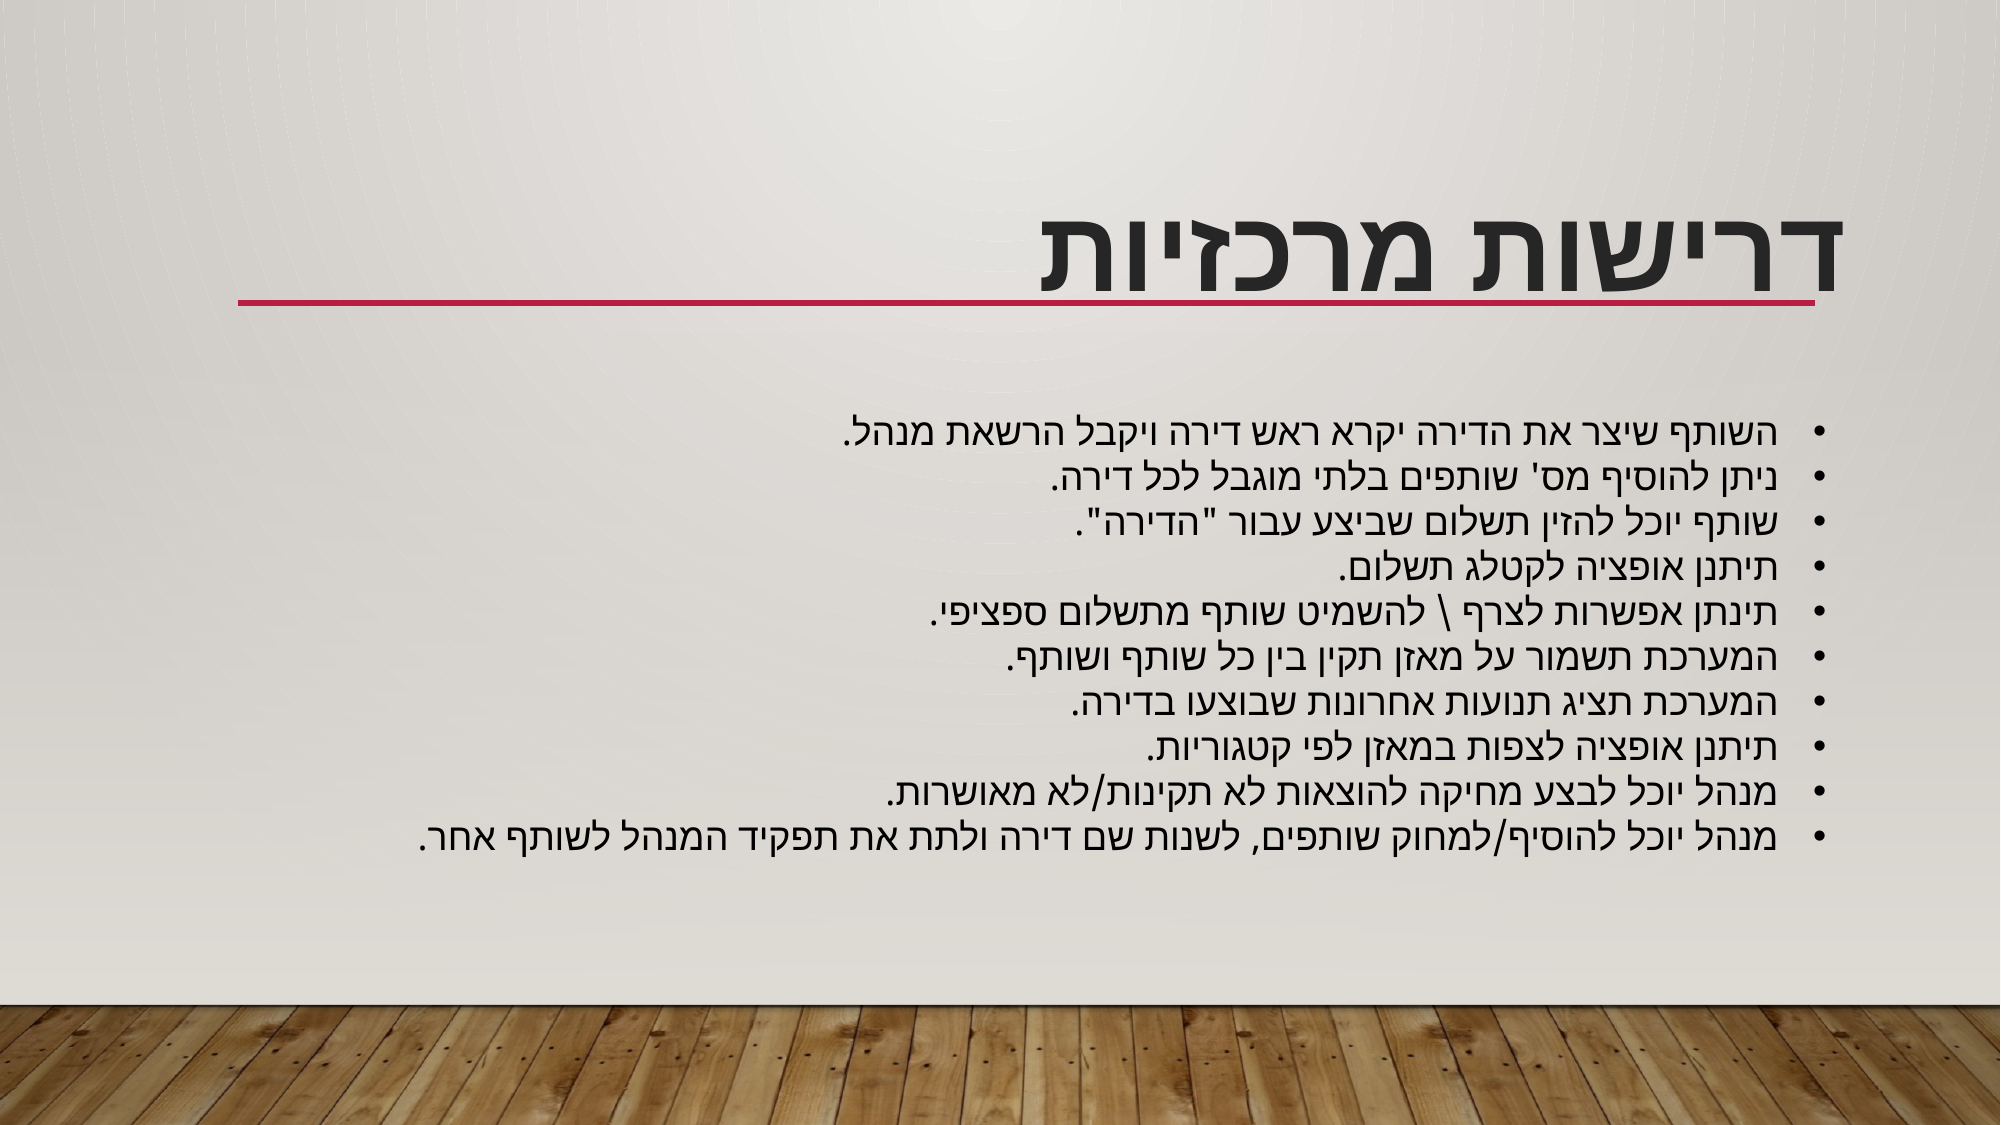

דרישות מרכזיות
השותף שיצר את הדירה יקרא ראש דירה ויקבל הרשאת מנהל.
ניתן להוסיף מס' שותפים בלתי מוגבל לכל דירה.
שותף יוכל להזין תשלום שביצע עבור "הדירה".
תיתנן אופציה לקטלג תשלום.
תינתן אפשרות לצרף \ להשמיט שותף מתשלום ספציפי.
המערכת תשמור על מאזן תקין בין כל שותף ושותף.
המערכת תציג תנועות אחרונות שבוצעו בדירה.
תיתנן אופציה לצפות במאזן לפי קטגוריות.
מנהל יוכל לבצע מחיקה להוצאות לא תקינות/לא מאושרות.
מנהל יוכל להוסיף/למחוק שותפים, לשנות שם דירה ולתת את תפקיד המנהל לשותף אחר.